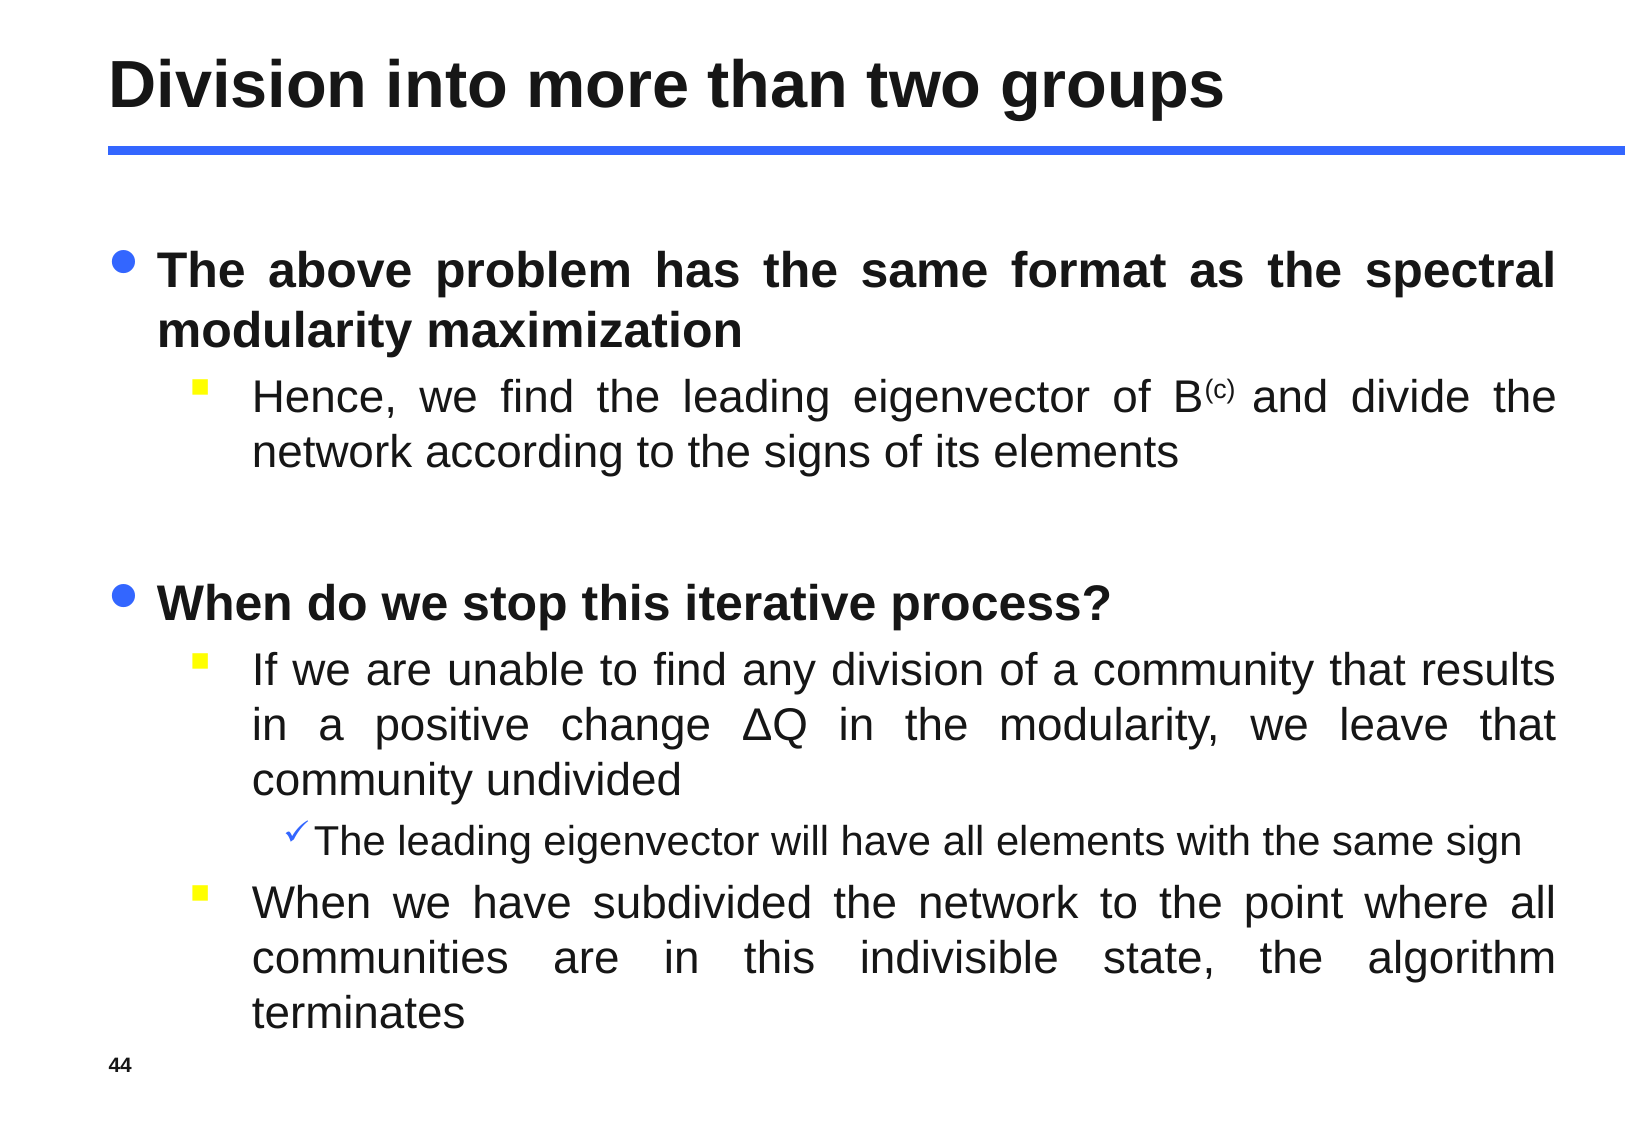

# Division into more than two groups
The above problem has the same format as the spectral modularity maximization
Hence, we find the leading eigenvector of B(c) and divide the network according to the signs of its elements

When do we stop this iterative process?
If we are unable to find any division of a community that results in a positive change ΔQ in the modularity, we leave that community undivided
The leading eigenvector will have all elements with the same sign
When we have subdivided the network to the point where all communities are in this indivisible state, the algorithm terminates

44